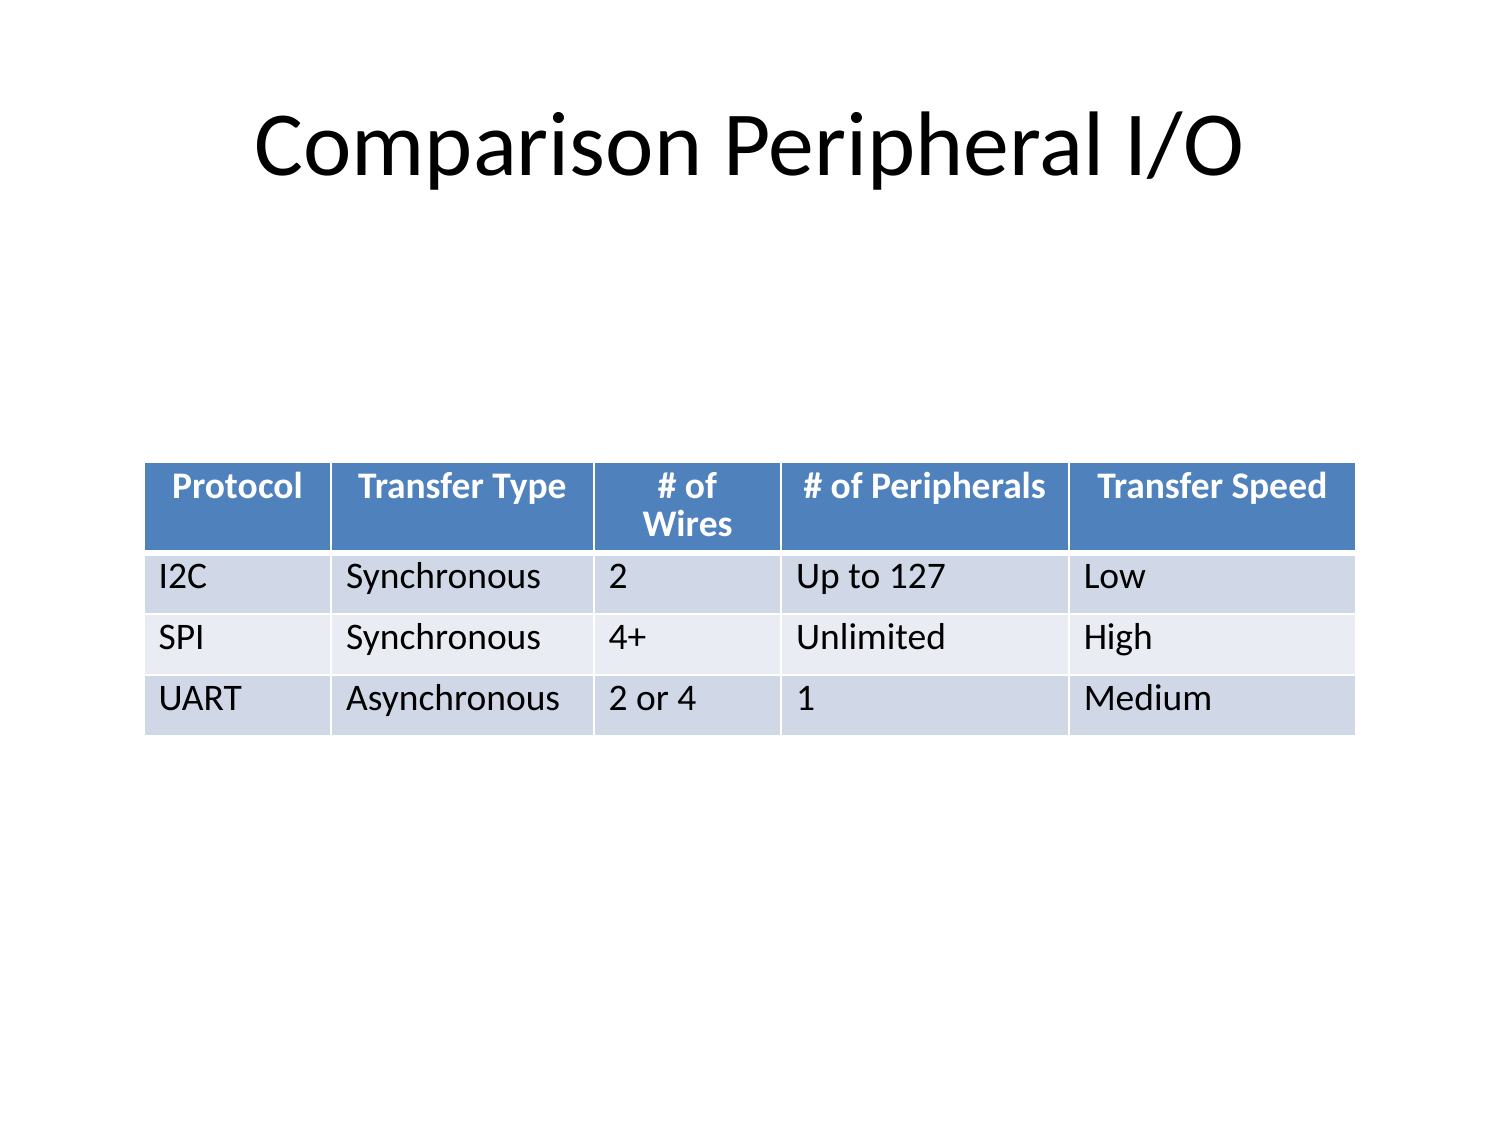

# Comparison Peripheral I/O
| Protocol | Transfer Type | # of Wires | # of Peripherals | Transfer Speed |
| --- | --- | --- | --- | --- |
| I2C | Synchronous | 2 | Up to 127 | Low |
| SPI | Synchronous | 4+ | Unlimited | High |
| UART | Asynchronous | 2 or 4 | 1 | Medium |